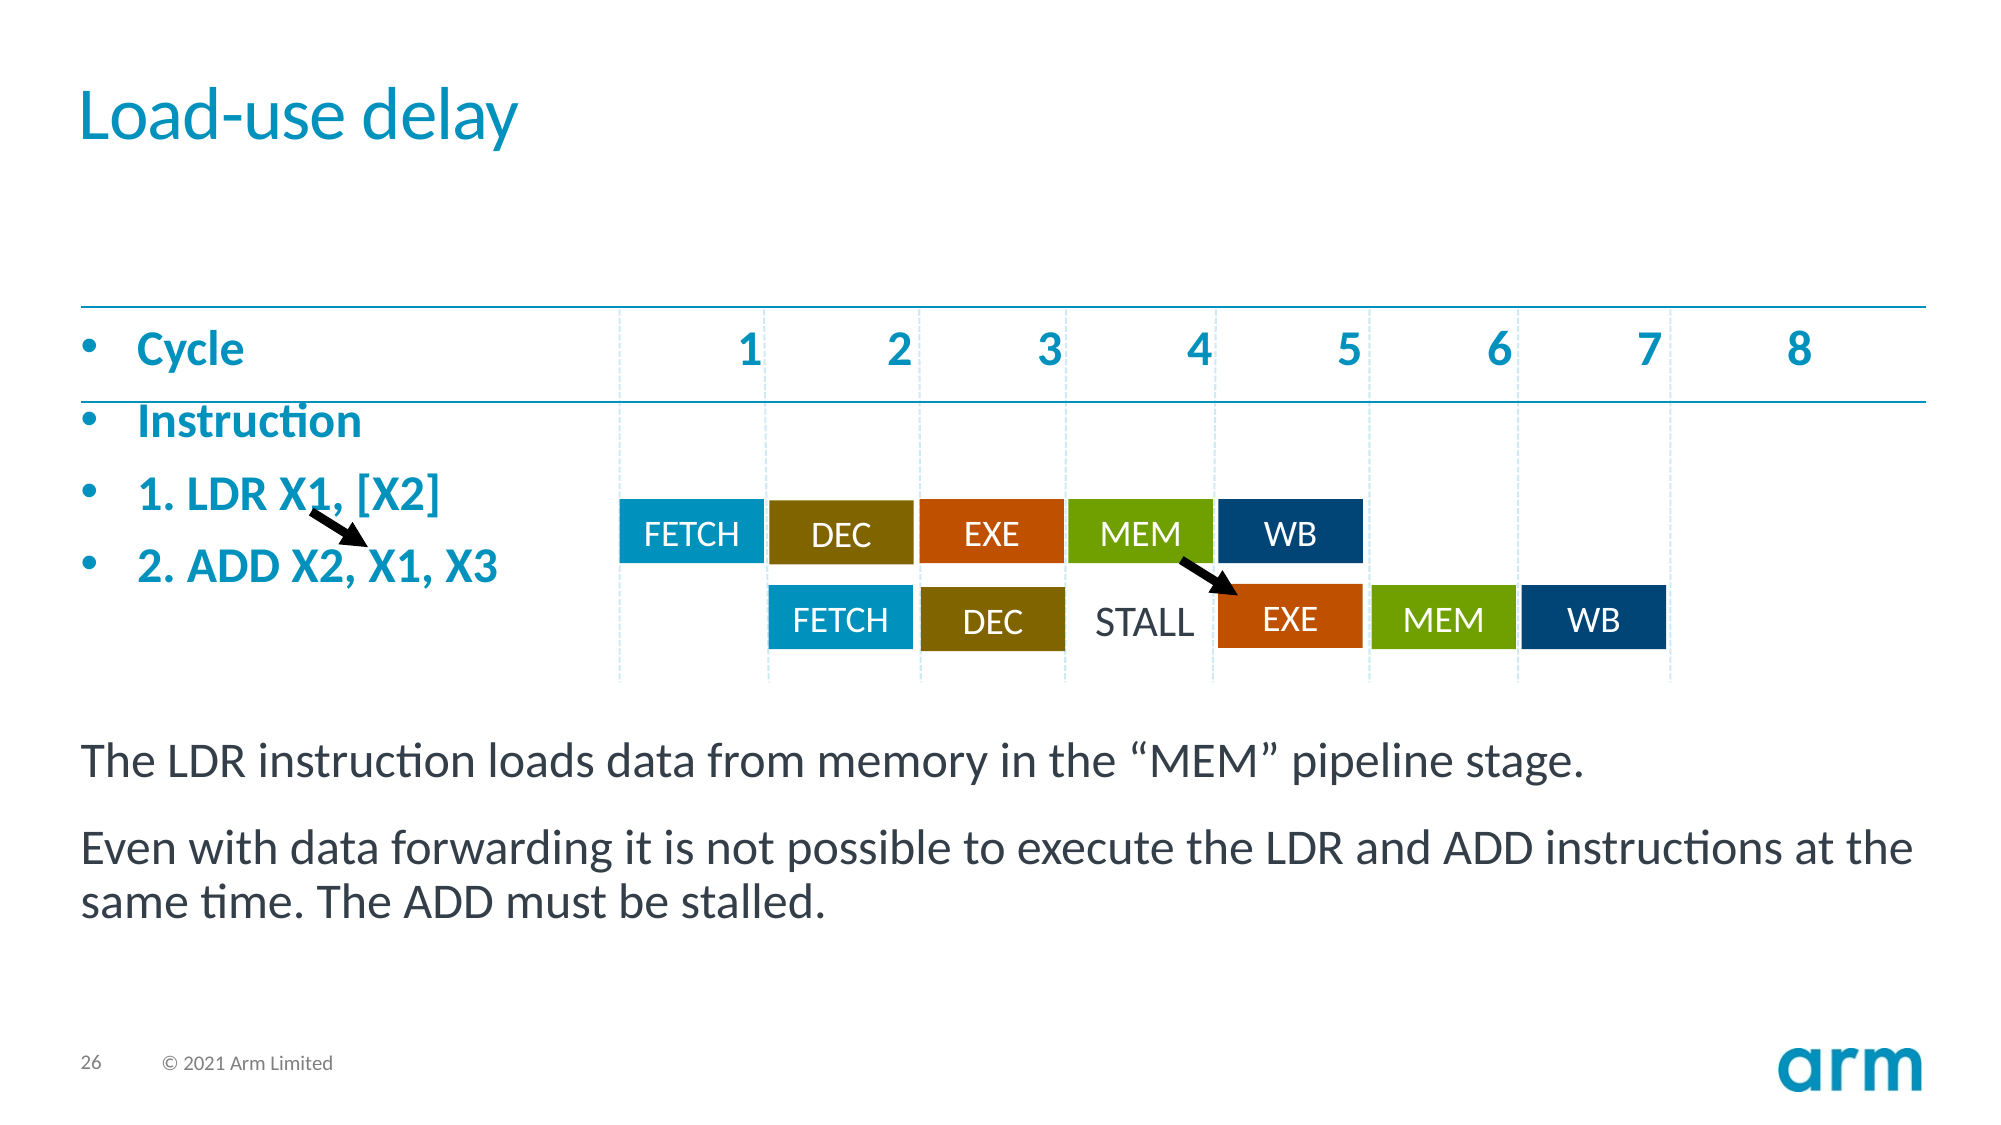

# Load-use delay

Cycle				1	2	3	4	5	6	7	8
Instruction
1. LDR X1, [X2]
2. ADD X2, X1, X3

FETCH
MEM
WB
EXE
DEC
EXE
FETCH
MEM
WB
DEC
STALL
The LDR instruction loads data from memory in the “MEM” pipeline stage.
Even with data forwarding it is not possible to execute the LDR and ADD instructions at the same time. The ADD must be stalled.